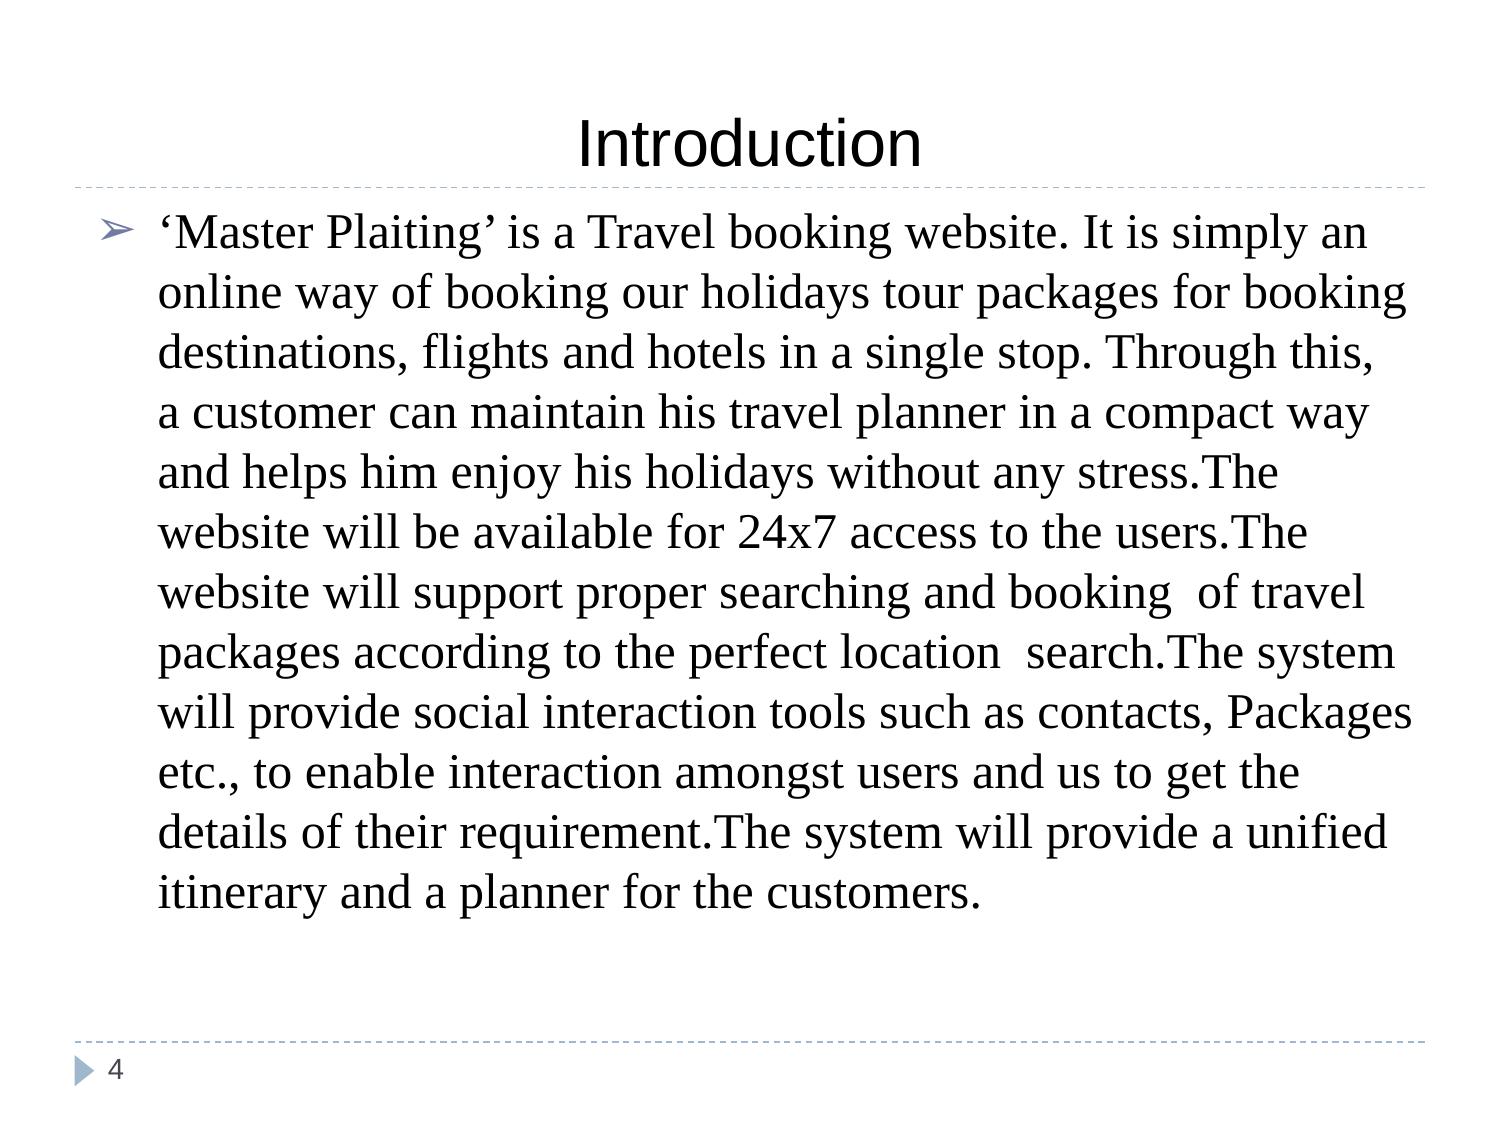

# Introduction
‘Master Plaiting’ is a Travel booking website. It is simply an   online way of booking our holidays tour packages for booking destinations, flights and hotels in a single stop. Through this,  a customer can maintain his travel planner in a compact way and helps him enjoy his holidays without any stress.The website will be available for 24x7 access to the users.The website will support proper searching and booking  of travel packages according to the perfect location  search.The system will provide social interaction tools such as contacts, Packages etc., to enable interaction amongst users and us to get the details of their requirement.The system will provide a unified itinerary and a planner for the customers.
4